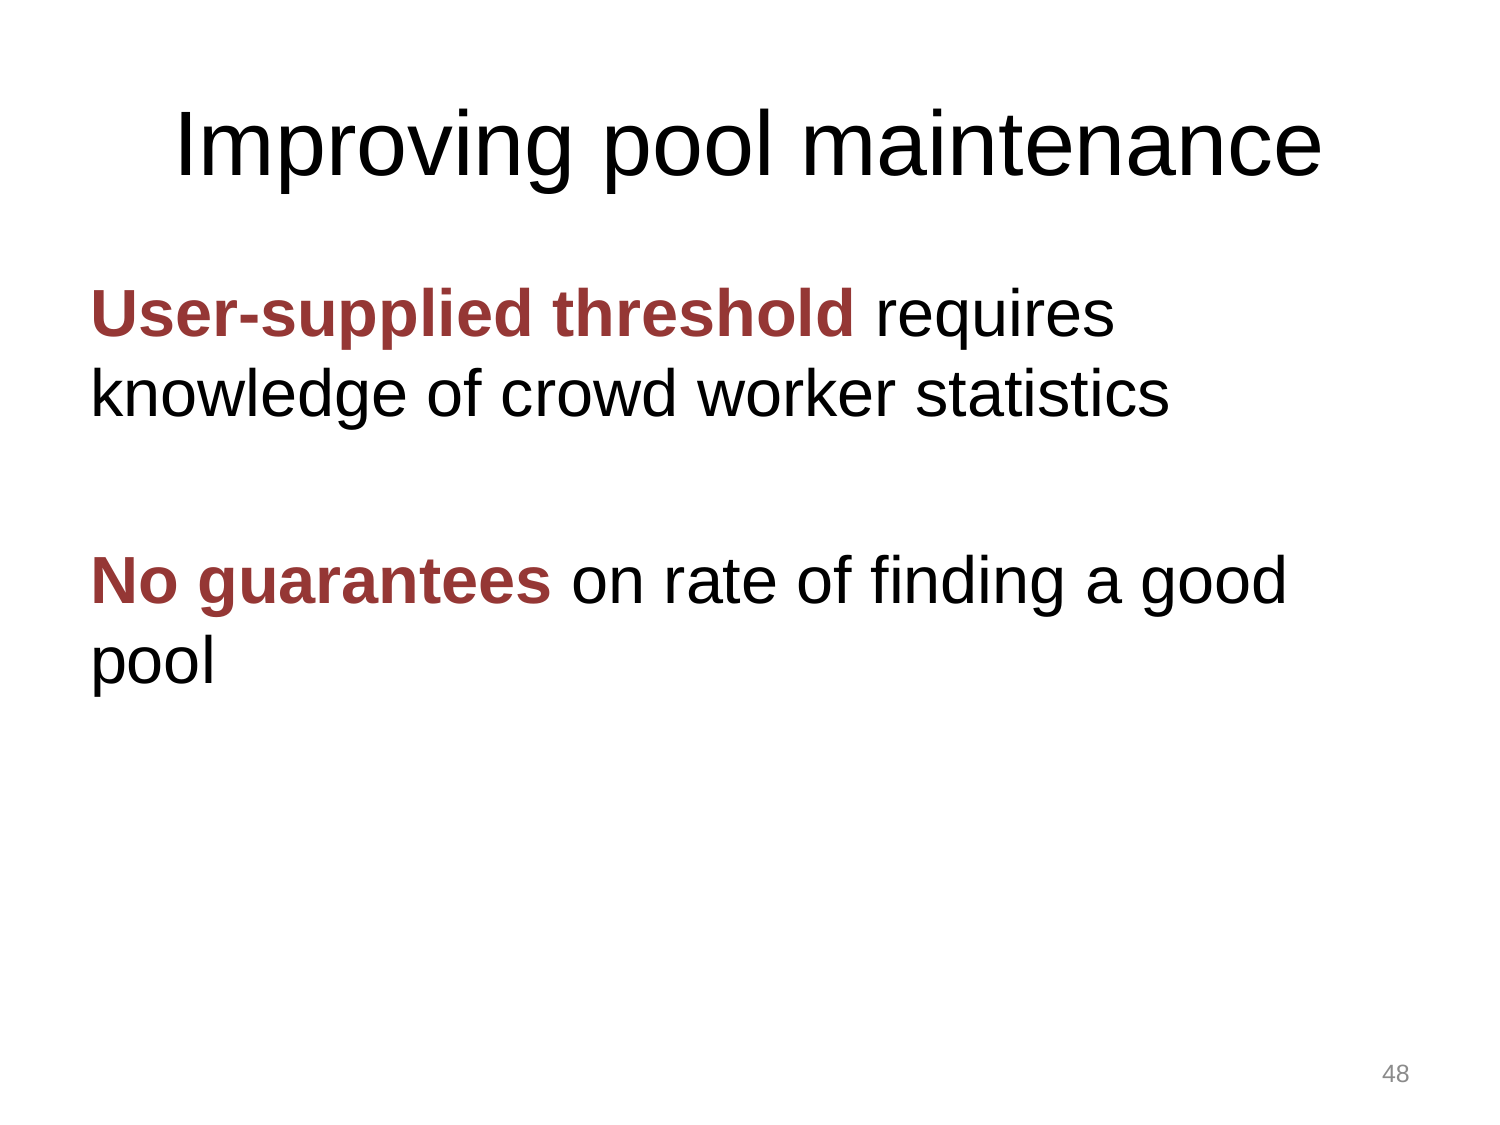

# Improving pool maintenance
User-supplied threshold requires knowledge of crowd worker statistics

No guarantees on rate of finding a good pool
48